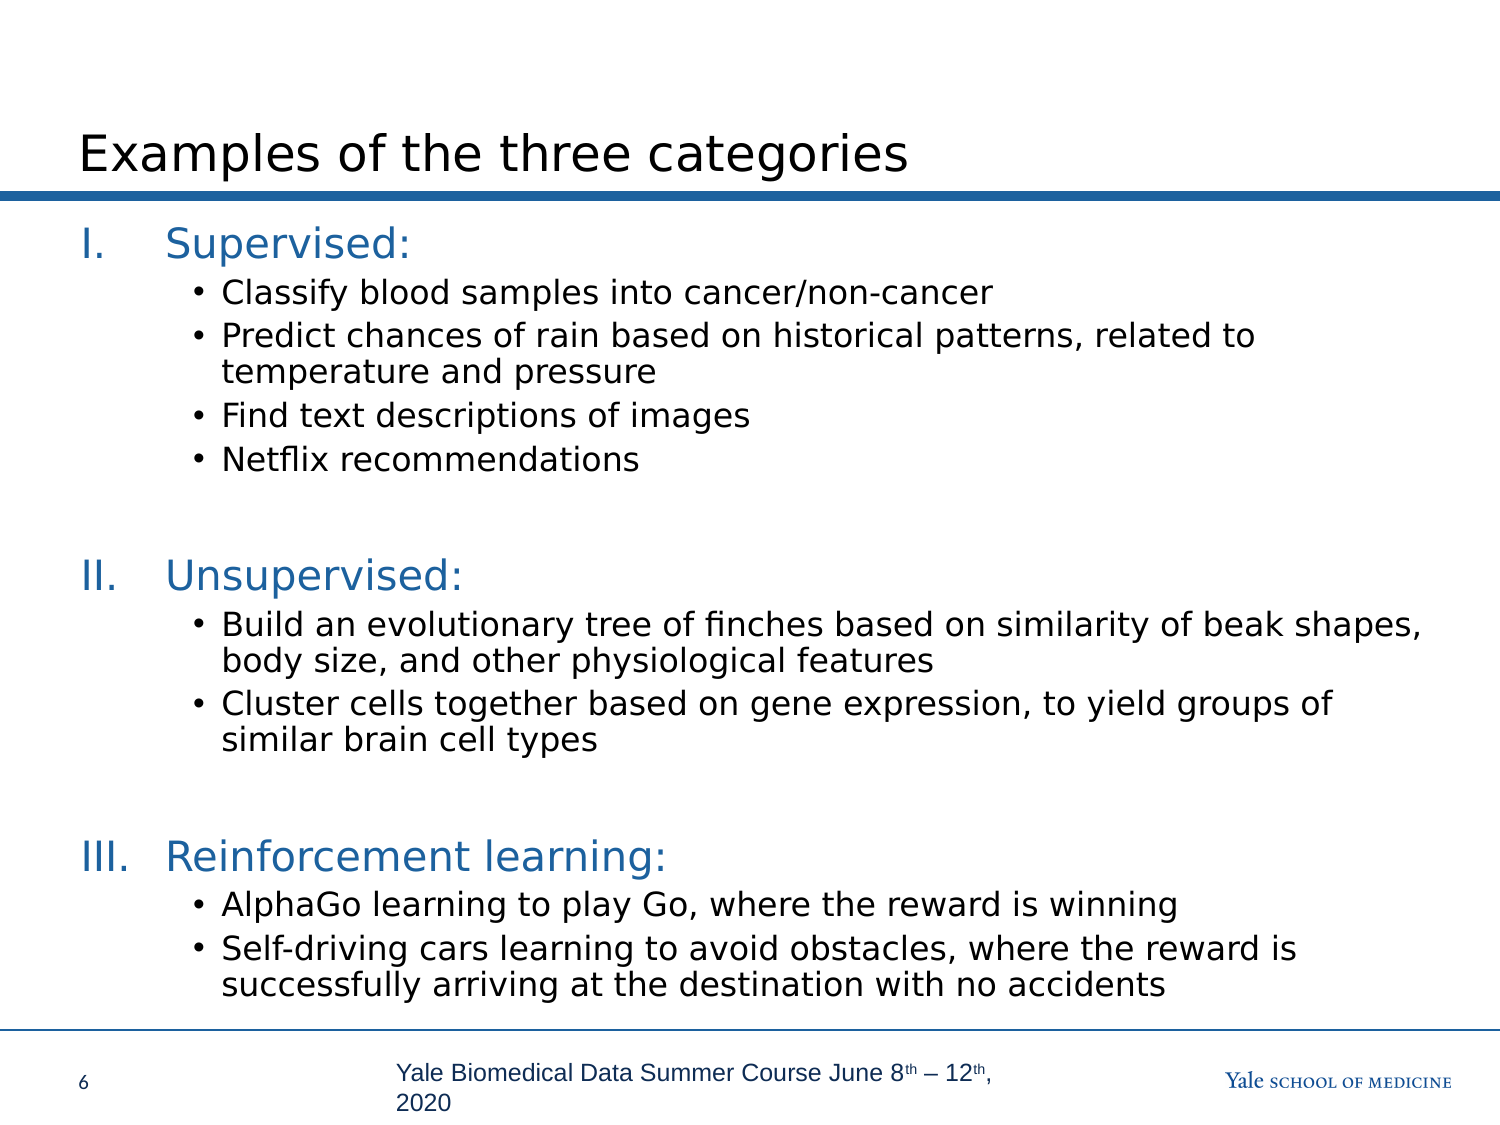

# Examples of the three categories
Supervised:
Classify blood samples into cancer/non-cancer
Predict chances of rain based on historical patterns, related to temperature and pressure
Find text descriptions of images
Netflix recommendations

Unsupervised:
Build an evolutionary tree of finches based on similarity of beak shapes, body size, and other physiological features
Cluster cells together based on gene expression, to yield groups of similar brain cell types

Reinforcement learning:
AlphaGo learning to play Go, where the reward is winning
Self-driving cars learning to avoid obstacles, where the reward is successfully arriving at the destination with no accidents
Yale Biomedical Data Summer Course June 8th – 12th, 2020
6